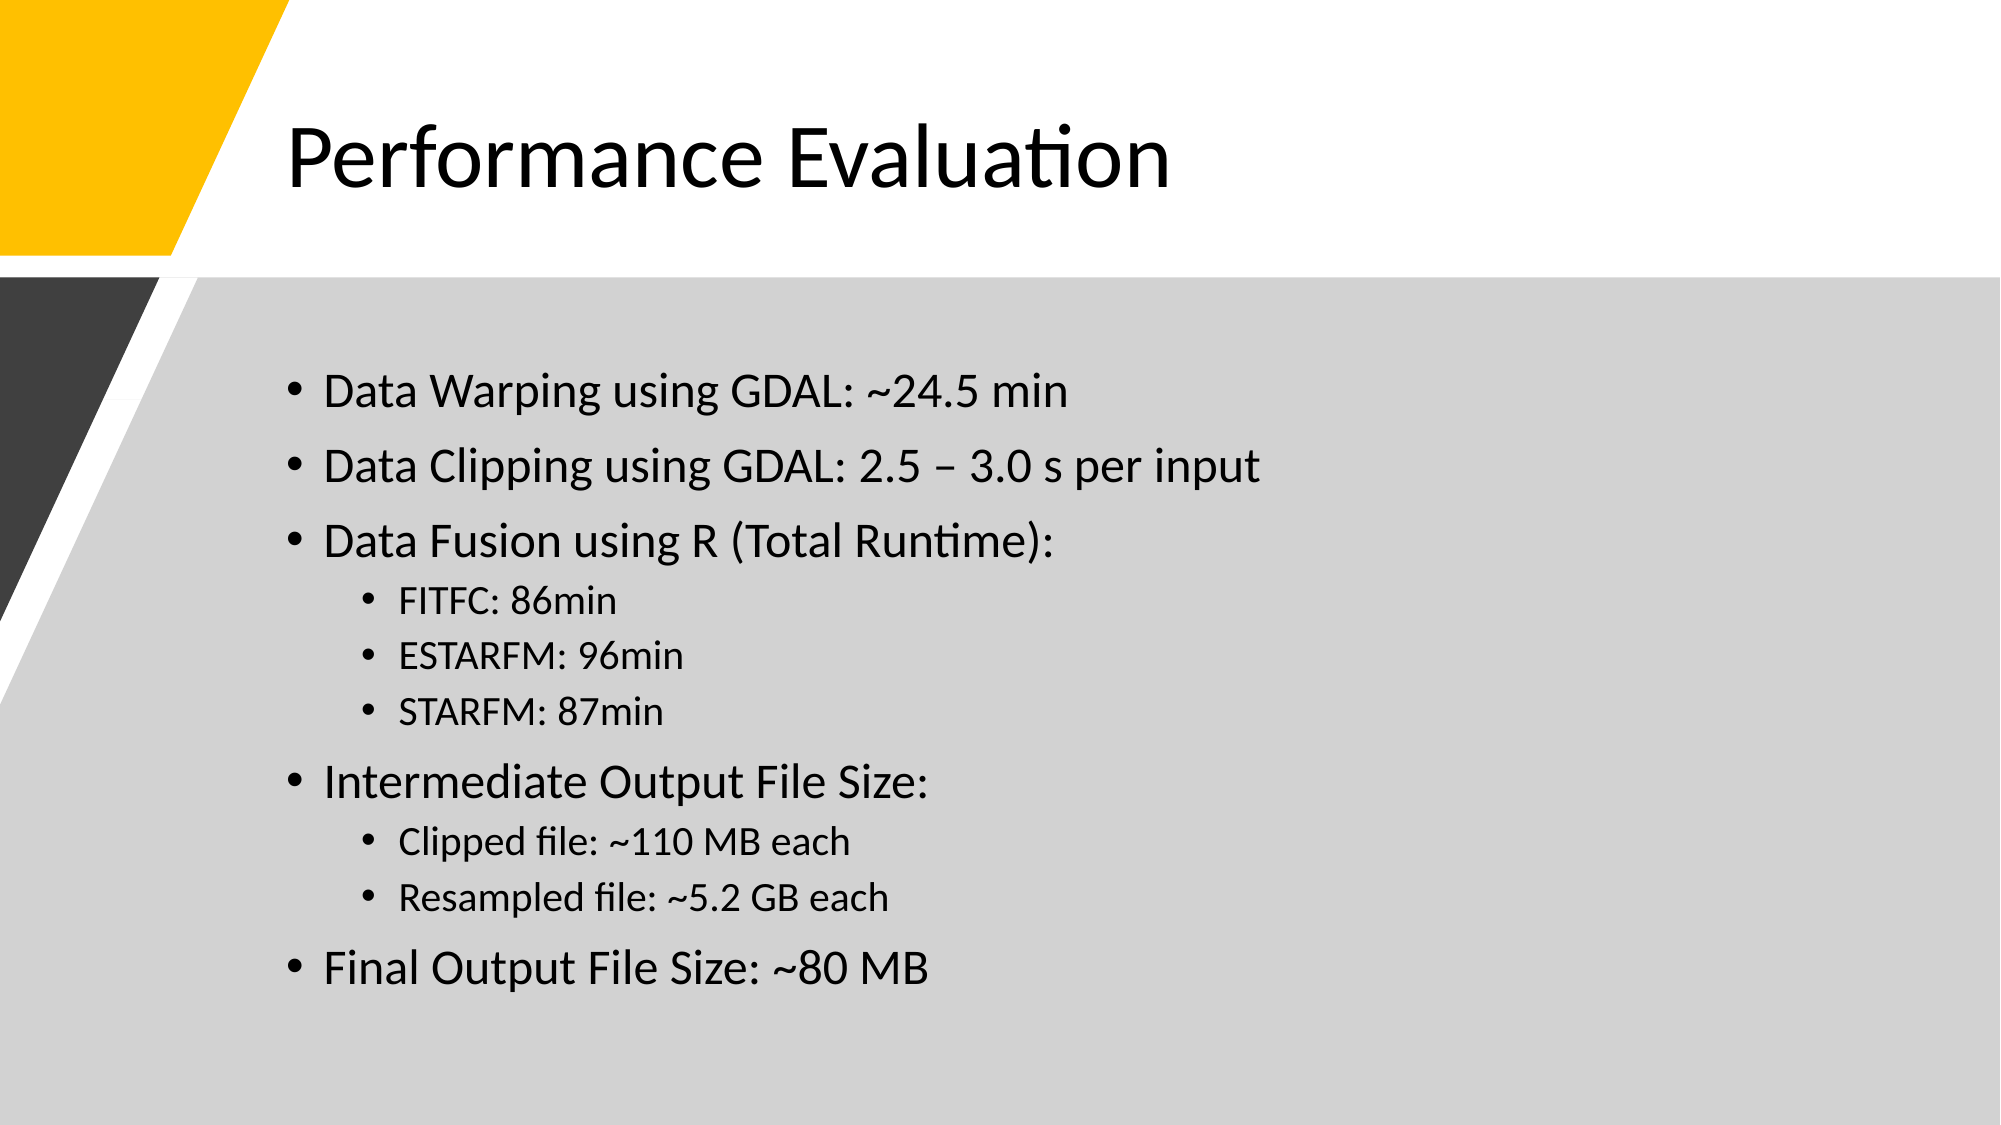

# Performance Evaluation

Data Warping using GDAL: ~24.5 min
Data Clipping using GDAL: 2.5 – 3.0 s per input
Data Fusion using R (Total Runtime):
FITFC: 86min
ESTARFM: 96min
STARFM: 87min
Intermediate Output File Size:
Clipped file: ~110 MB each
Resampled file: ~5.2 GB each
Final Output File Size: ~80 MB